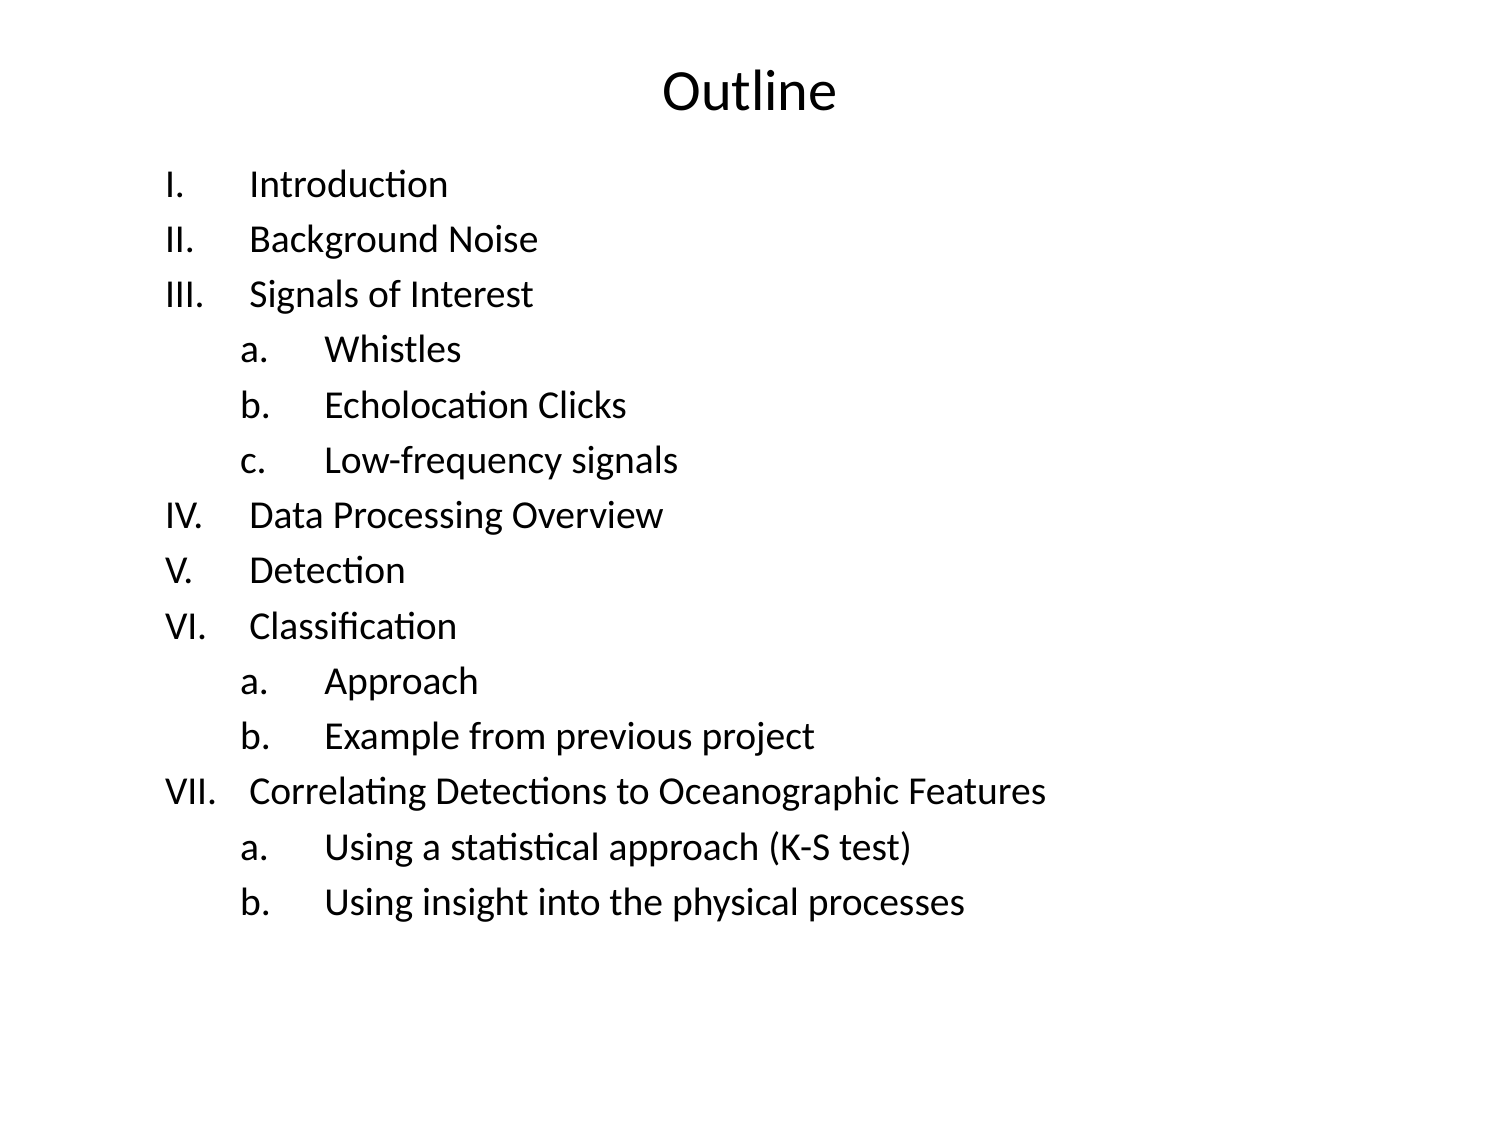

# Outline
Introduction
Background Noise
Signals of Interest
Whistles
Echolocation Clicks
Low-frequency signals
Data Processing Overview
Detection
Classification
Approach
Example from previous project
Correlating Detections to Oceanographic Features
Using a statistical approach (K-S test)
Using insight into the physical processes